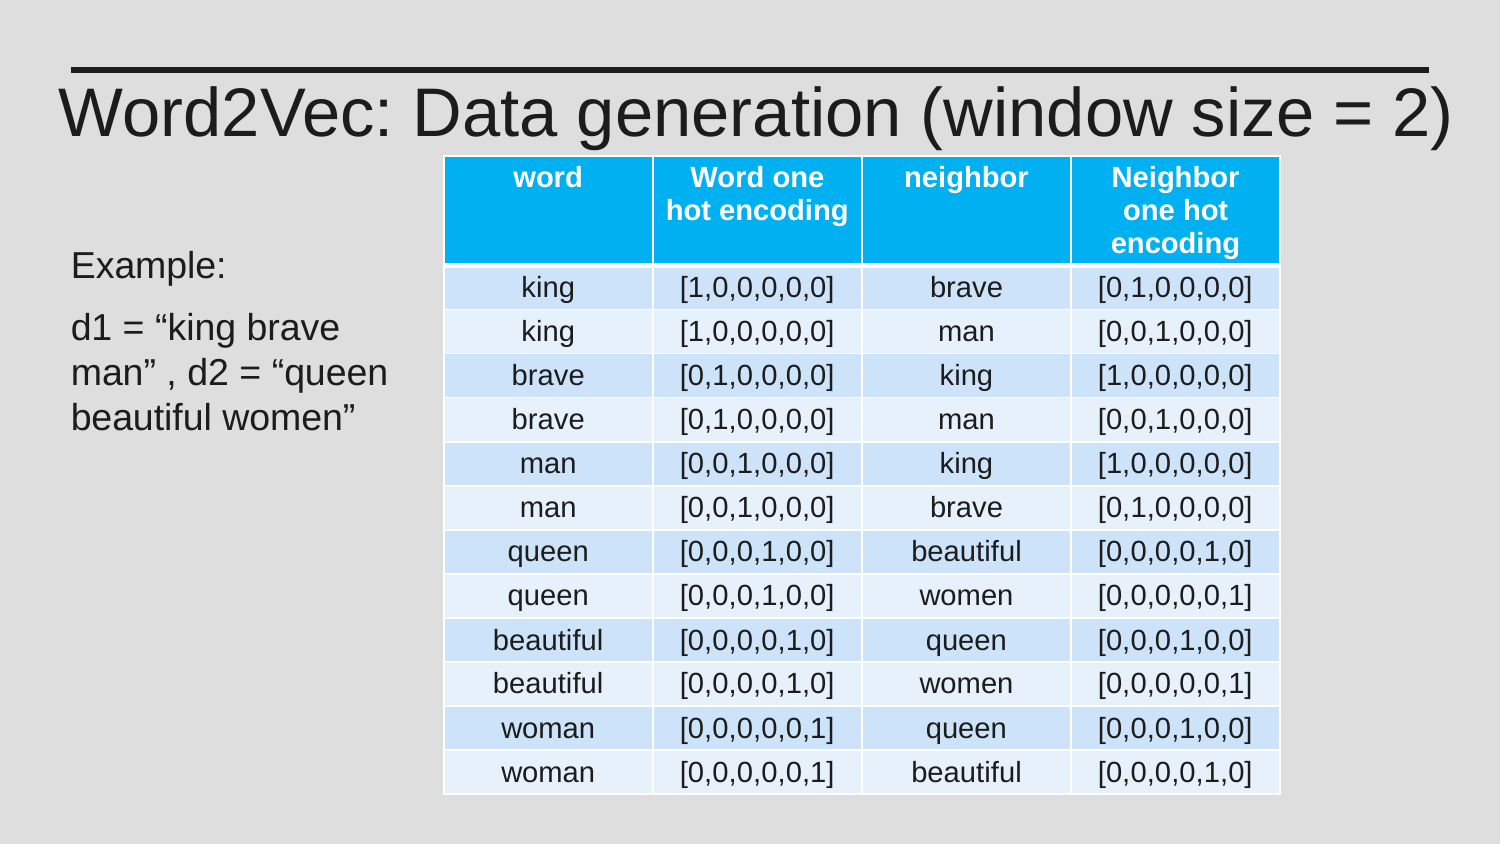

Word2Vec: Data generation (window size = 2)
| word | Word one hot encoding | neighbor | Neighbor one hot encoding |
| --- | --- | --- | --- |
| king | [1,0,0,0,0,0] | brave | [0,1,0,0,0,0] |
| king | [1,0,0,0,0,0] | man | [0,0,1,0,0,0] |
| brave | [0,1,0,0,0,0] | king | [1,0,0,0,0,0] |
| brave | [0,1,0,0,0,0] | man | [0,0,1,0,0,0] |
| man | [0,0,1,0,0,0] | king | [1,0,0,0,0,0] |
| man | [0,0,1,0,0,0] | brave | [0,1,0,0,0,0] |
| queen | [0,0,0,1,0,0] | beautiful | [0,0,0,0,1,0] |
| queen | [0,0,0,1,0,0] | women | [0,0,0,0,0,1] |
| beautiful | [0,0,0,0,1,0] | queen | [0,0,0,1,0,0] |
| beautiful | [0,0,0,0,1,0] | women | [0,0,0,0,0,1] |
| woman | [0,0,0,0,0,1] | queen | [0,0,0,1,0,0] |
| woman | [0,0,0,0,0,1] | beautiful | [0,0,0,0,1,0] |
Example:
d1 = “king brave man” , d2 = “queen beautiful women”